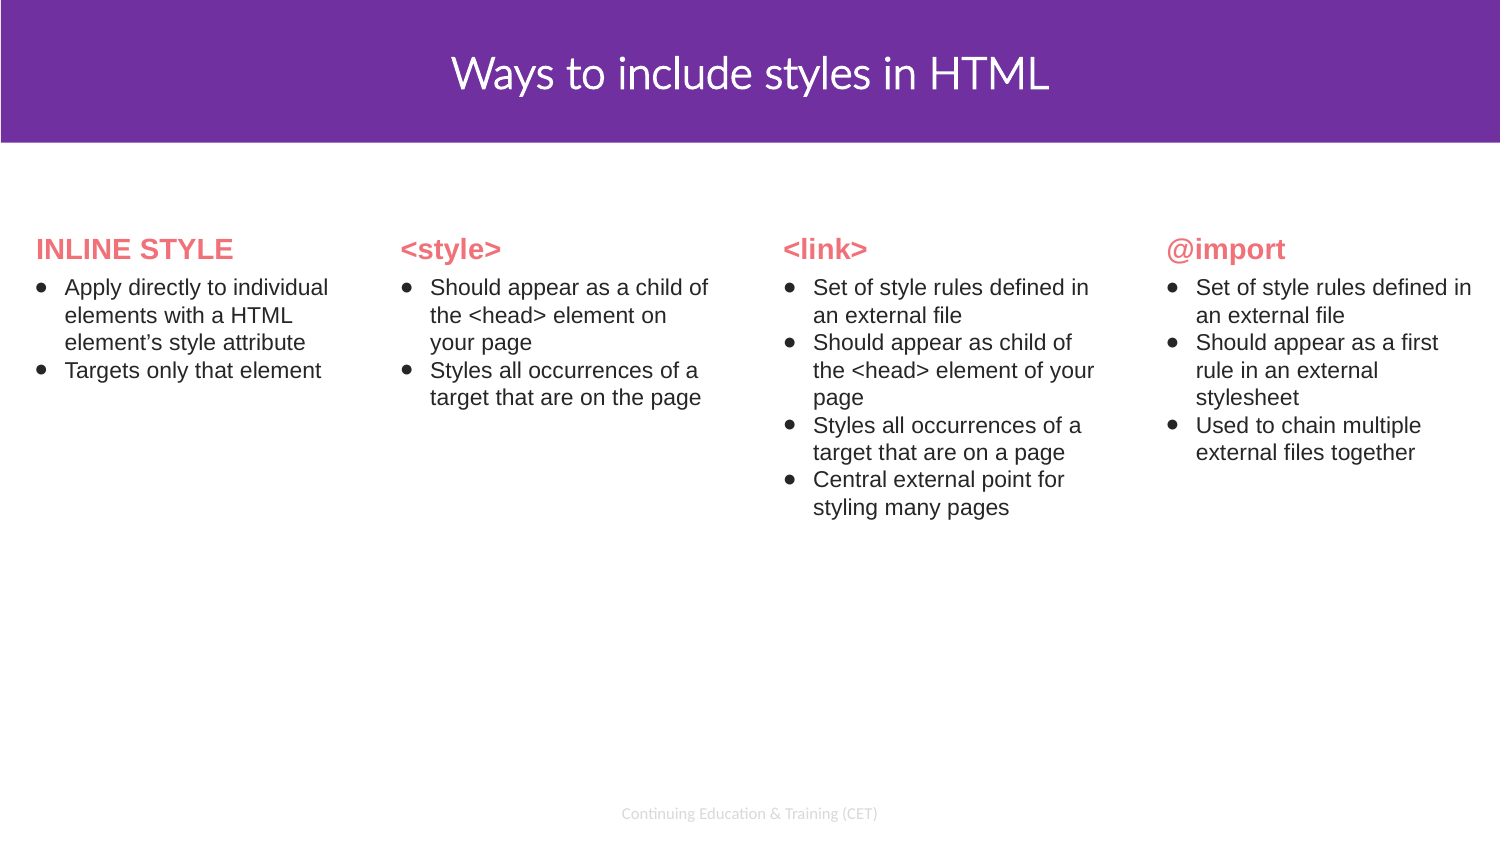

Ways to include styles in HTML
INLINE STYLE
<style>
<link>
@import
Apply directly to individual elements with a HTML element’s style attribute
Targets only that element
Should appear as a child of the <head> element on your page
Styles all occurrences of a target that are on the page
Set of style rules defined in an external file
Should appear as child of the <head> element of your page
Styles all occurrences of a target that are on a page
Central external point for styling many pages
Set of style rules defined in an external file
Should appear as a first rule in an external stylesheet
Used to chain multiple external files together
Continuing Education & Training (CET)